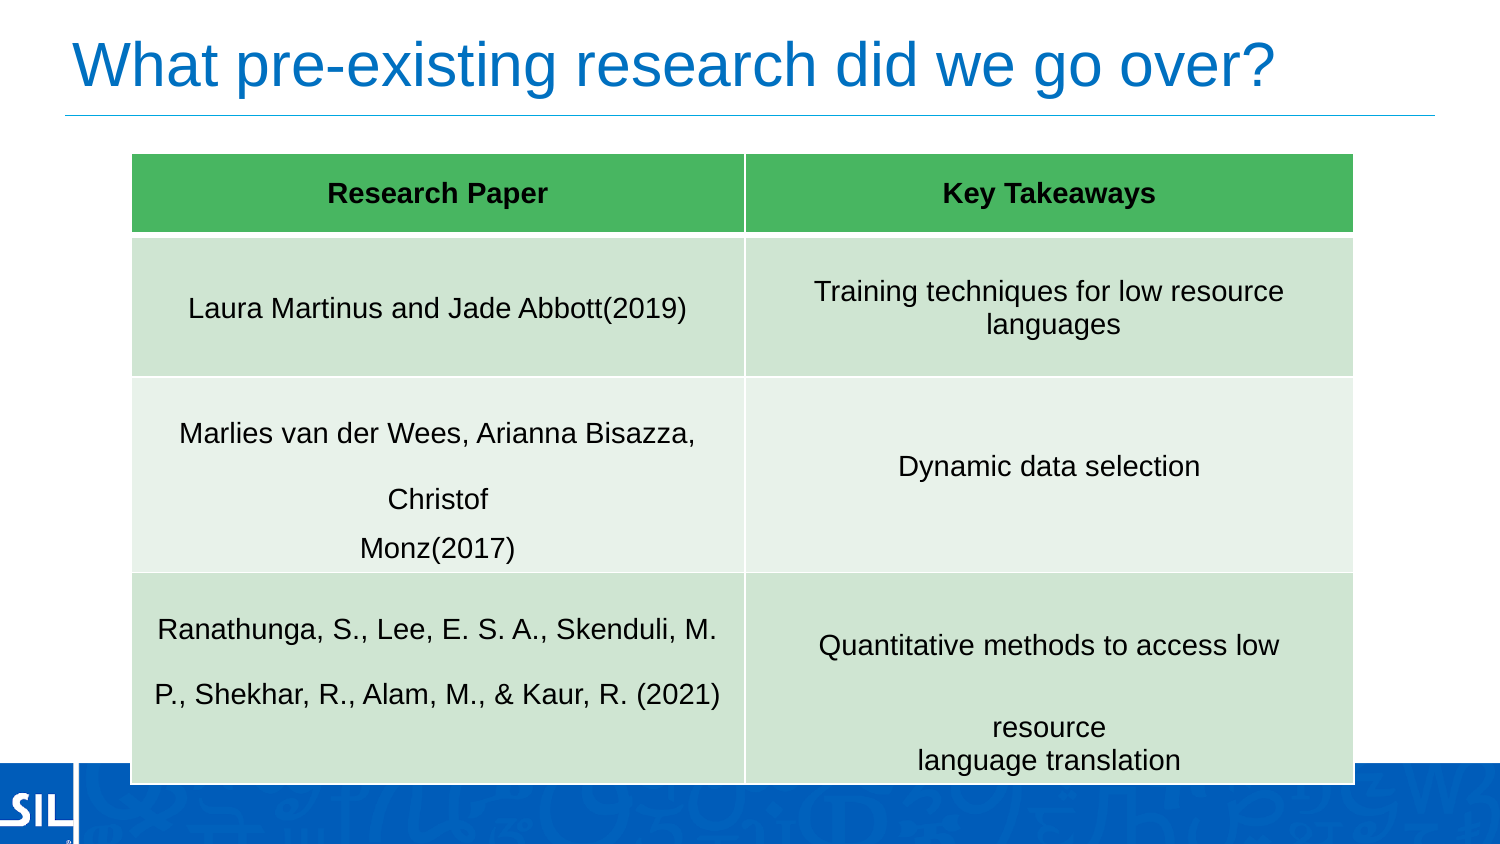

What pre-existing research did we go over?
| Research Paper | Key Takeaways |
| --- | --- |
| Laura Martinus and Jade Abbott(2019) | Training techniques for low resource languages |
| Marlies van der Wees, Arianna Bisazza, Christof Monz(2017) | Dynamic data selection |
| Ranathunga, S., Lee, E. S. A., Skenduli, M. P., Shekhar, R., Alam, M., & Kaur, R. (2021) | Quantitative methods to access low resource language translation |